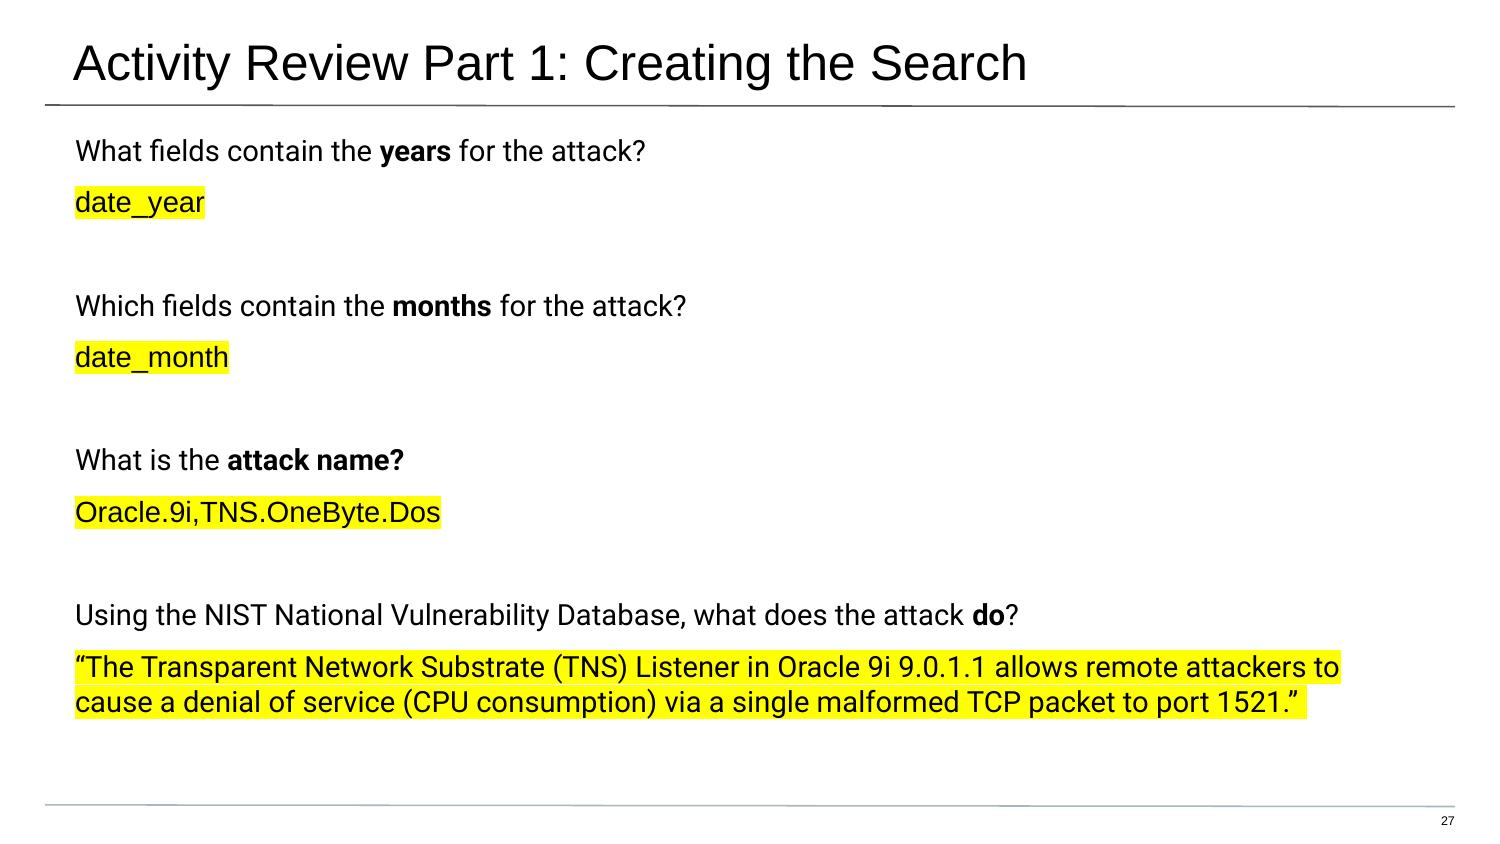

# Activity Review Part 1: Creating the Search
What fields contain the years for the attack?
date_year

Which fields contain the months for the attack?
date_month

What is the attack name?
Oracle.9i,TNS.OneByte.Dos

Using the NIST National Vulnerability Database, what does the attack do?
“The Transparent Network Substrate (TNS) Listener in Oracle 9i 9.0.1.1 allows remote attackers to cause a denial of service (CPU consumption) via a single malformed TCP packet to port 1521.”

27